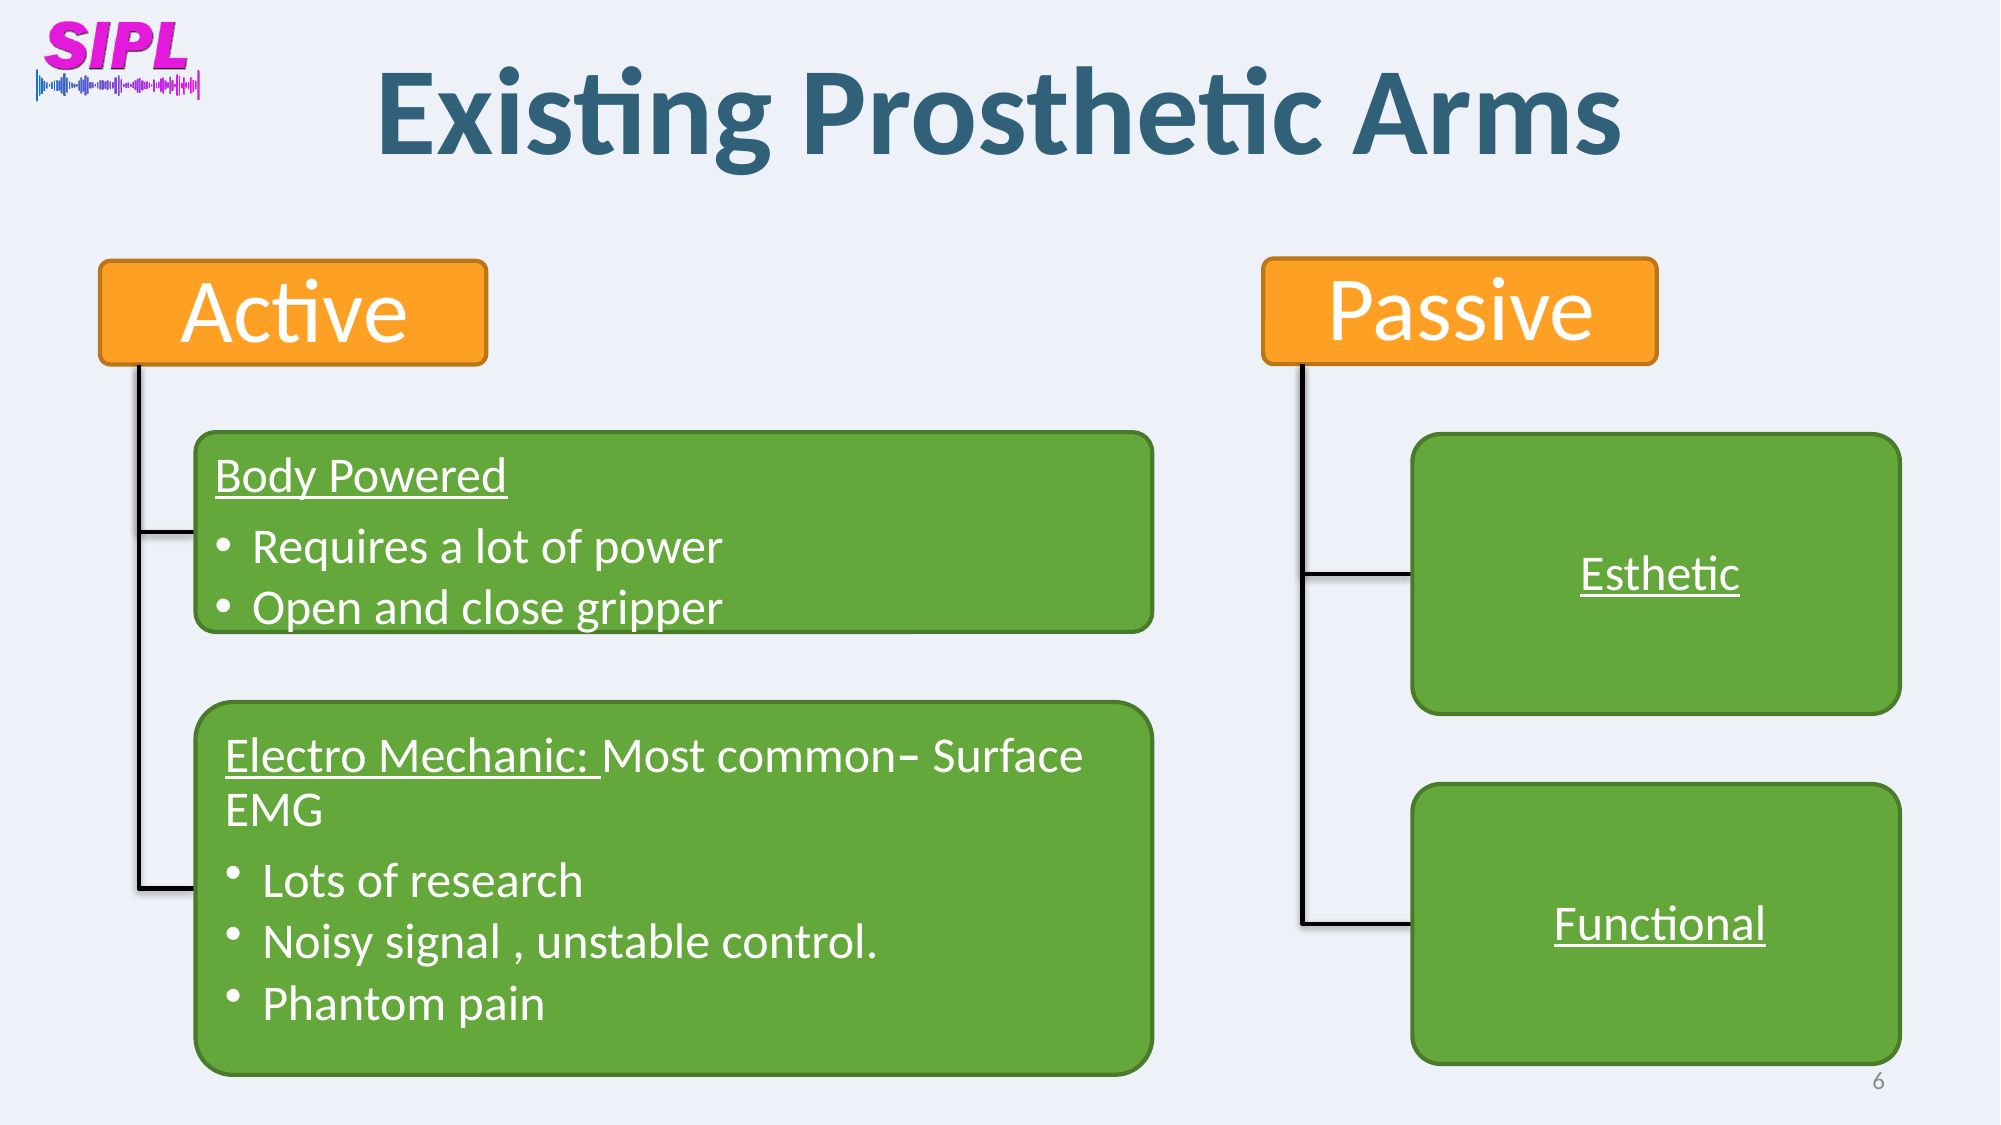

# Existing Prosthetic Arms
Active
Body Powered
Requires a lot of power
Open and close gripper
Electro Mechanic: Most common– Surface EMG
Lots of research
Noisy signal , unstable control.
Phantom pain
Passive
Esthetic
Functional
6